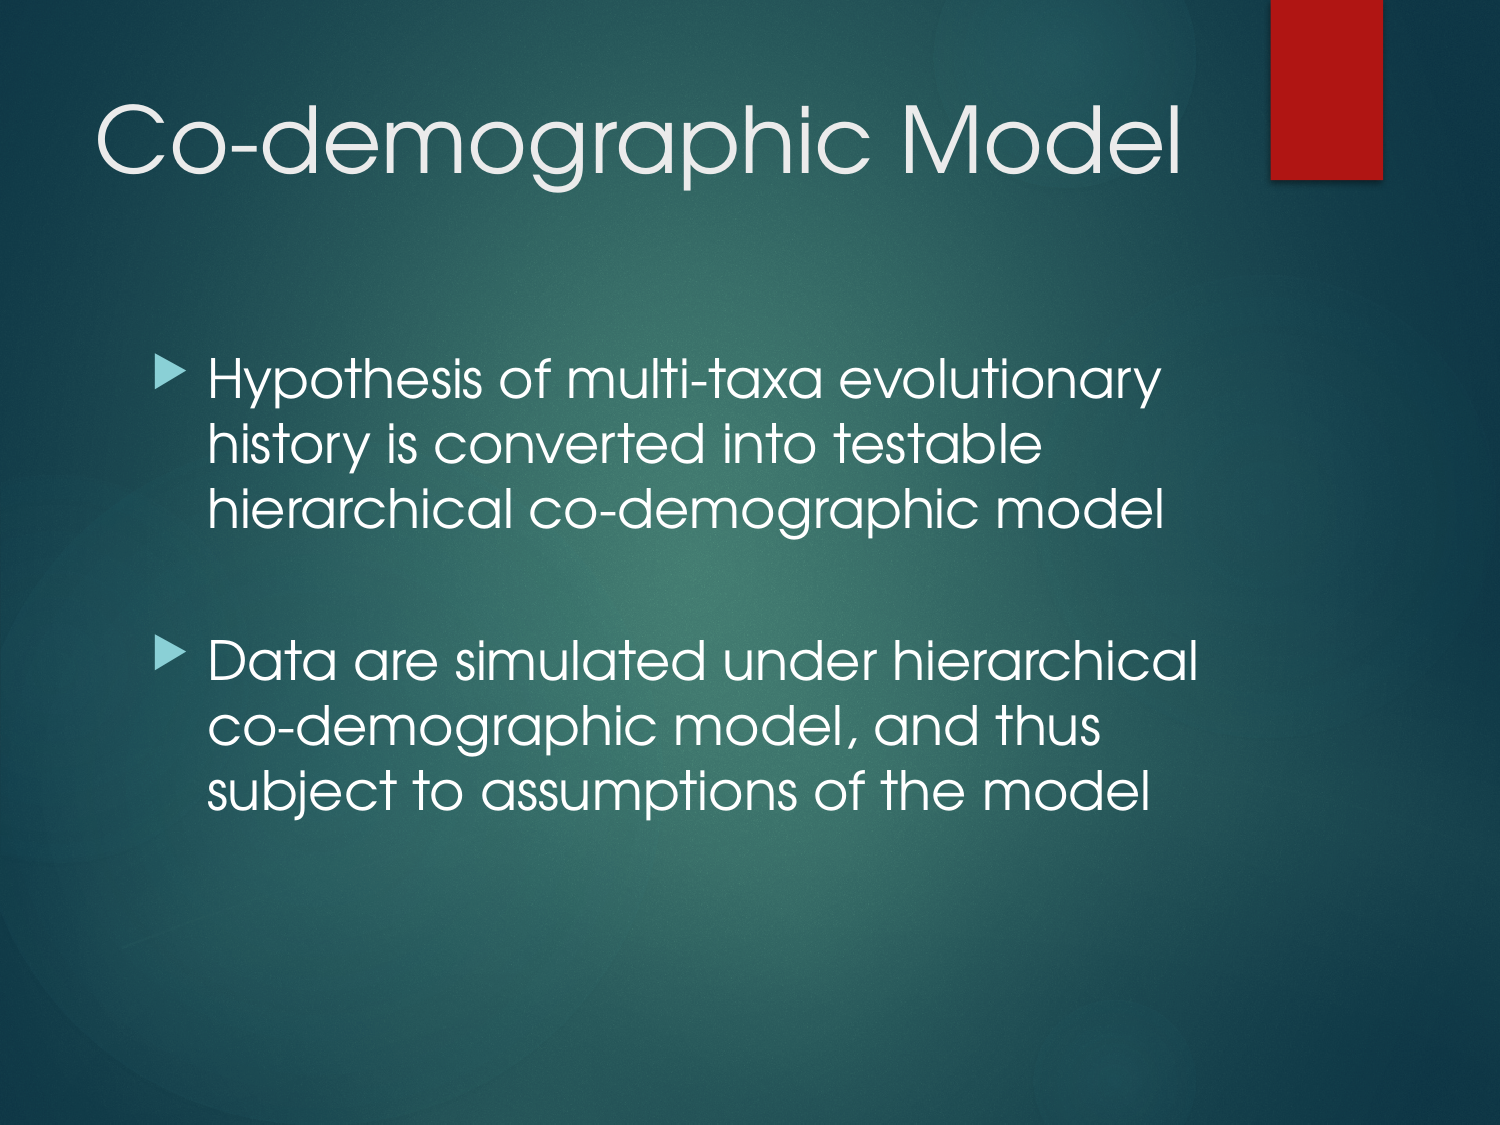

# Co-demographic Model
Hypothesis of multi-taxa evolutionary history is converted into testable hierarchical co-demographic model

Data are simulated under hierarchical co-demographic model, and thus subject to assumptions of the model